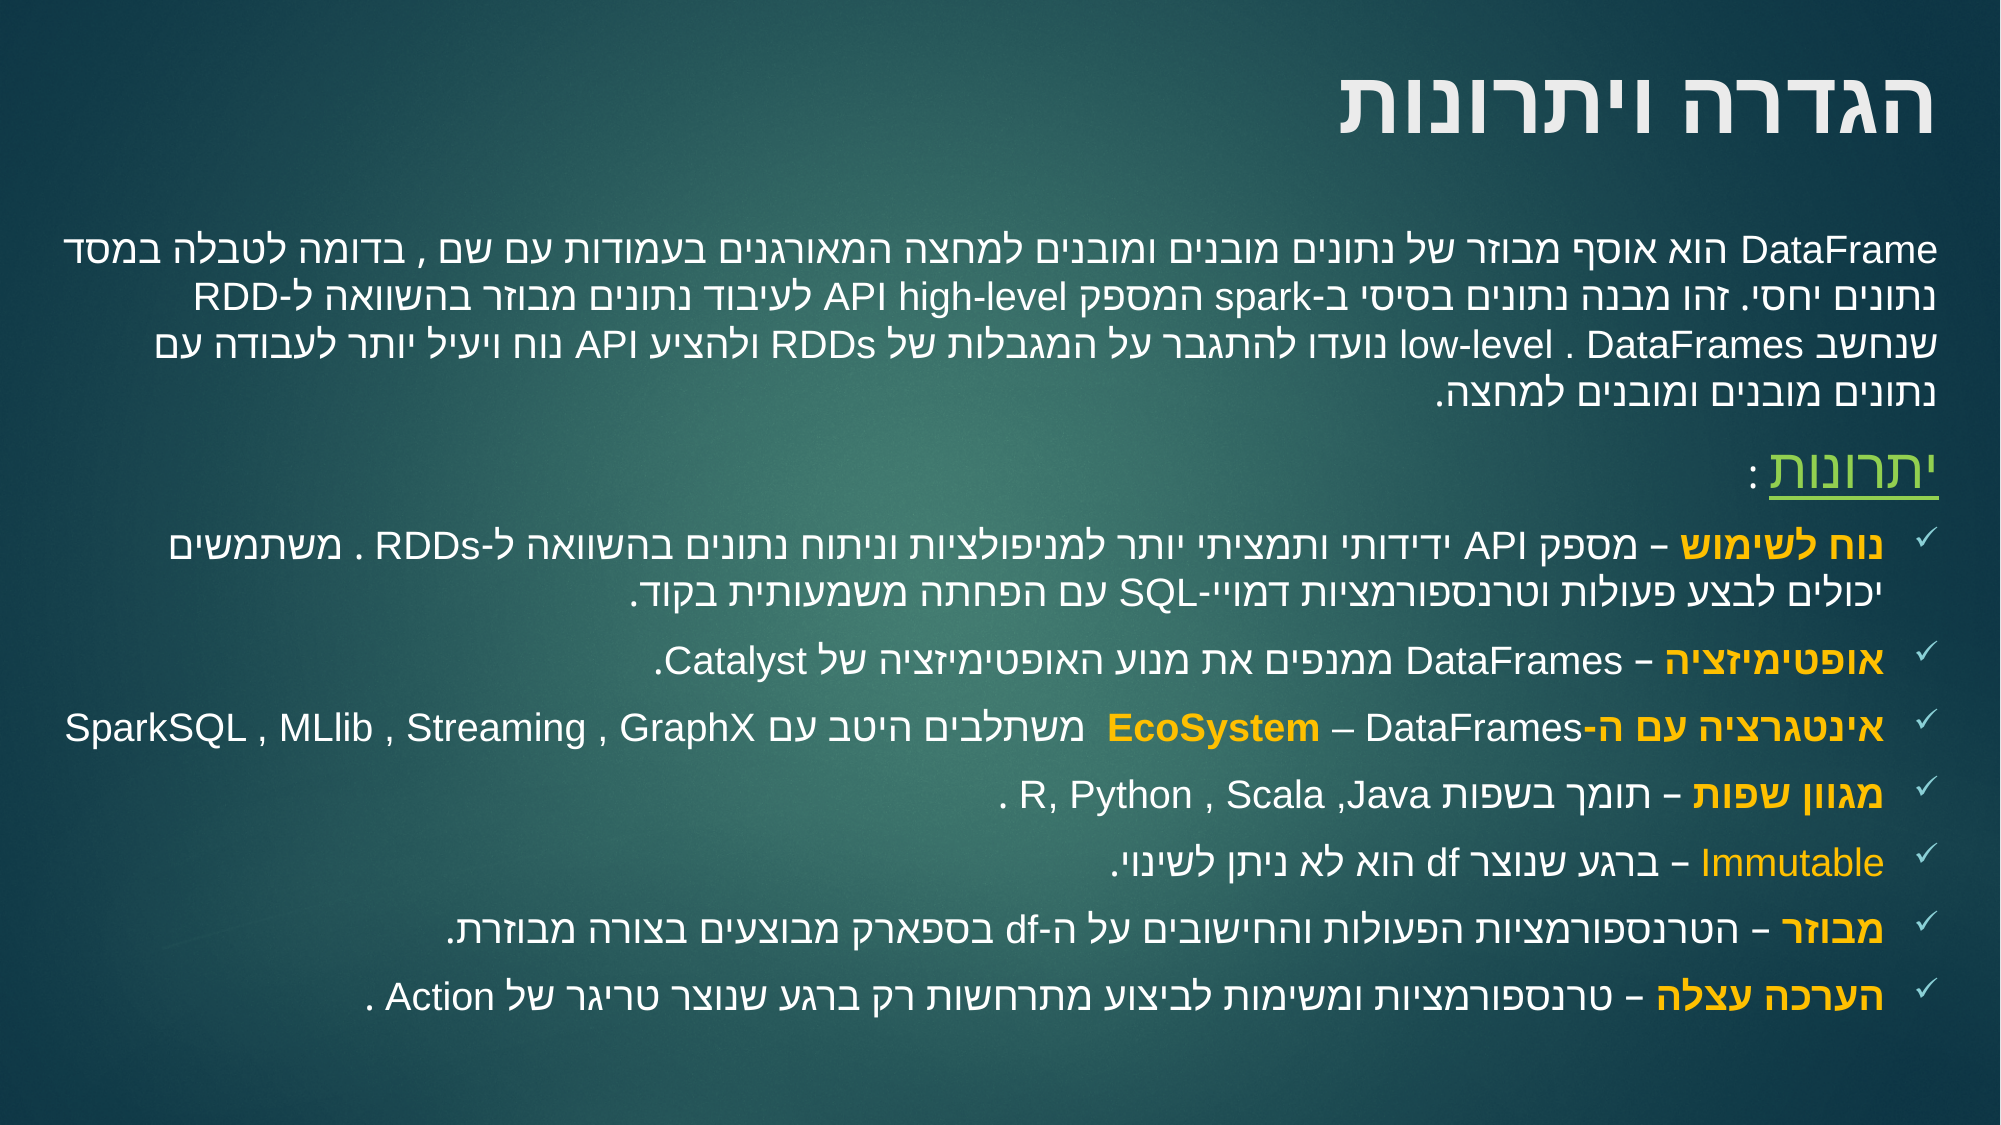

# הגדרה ויתרונות
DataFrame הוא אוסף מבוזר של נתונים מובנים ומובנים למחצה המאורגנים בעמודות עם שם , בדומה לטבלה במסד נתונים יחסי. זהו מבנה נתונים בסיסי ב-spark המספק API high-level לעיבוד נתונים מבוזר בהשוואה ל-RDD שנחשב low-level . DataFrames נועדו להתגבר על המגבלות של RDDs ולהציע API נוח ויעיל יותר לעבודה עם נתונים מובנים ומובנים למחצה.
יתרונות :
נוח לשימוש – מספק API ידידותי ותמציתי יותר למניפולציות וניתוח נתונים בהשוואה ל-RDDs . משתמשים יכולים לבצע פעולות וטרנספורמציות דמויי-SQL עם הפחתה משמעותית בקוד.
אופטימיזציה – DataFrames ממנפים את מנוע האופטימיזציה של Catalyst.
אינטגרציה עם ה-EcoSystem – DataFrames  משתלבים היטב עם SparkSQL , MLlib , Streaming , GraphX
מגוון שפות – תומך בשפות R, Python , Scala ,Java .
Immutable – ברגע שנוצר df הוא לא ניתן לשינוי.
מבוזר – הטרנספורמציות הפעולות והחישובים על ה-df בספארק מבוצעים בצורה מבוזרת.
הערכה עצלה – טרנספורמציות ומשימות לביצוע מתרחשות רק ברגע שנוצר טריגר של Action .